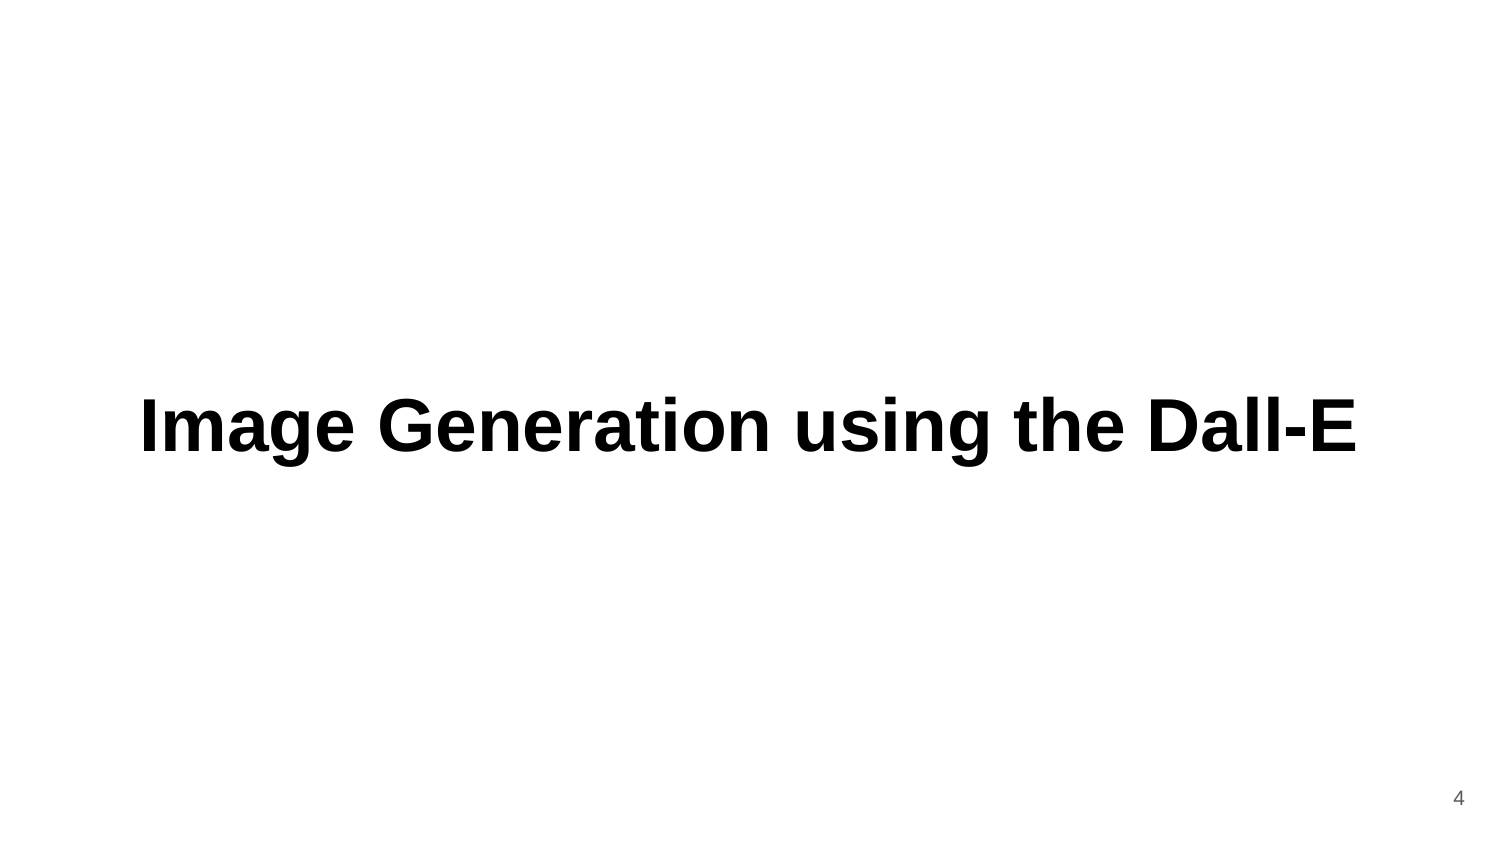

# Image Generation using the Dall-E
4